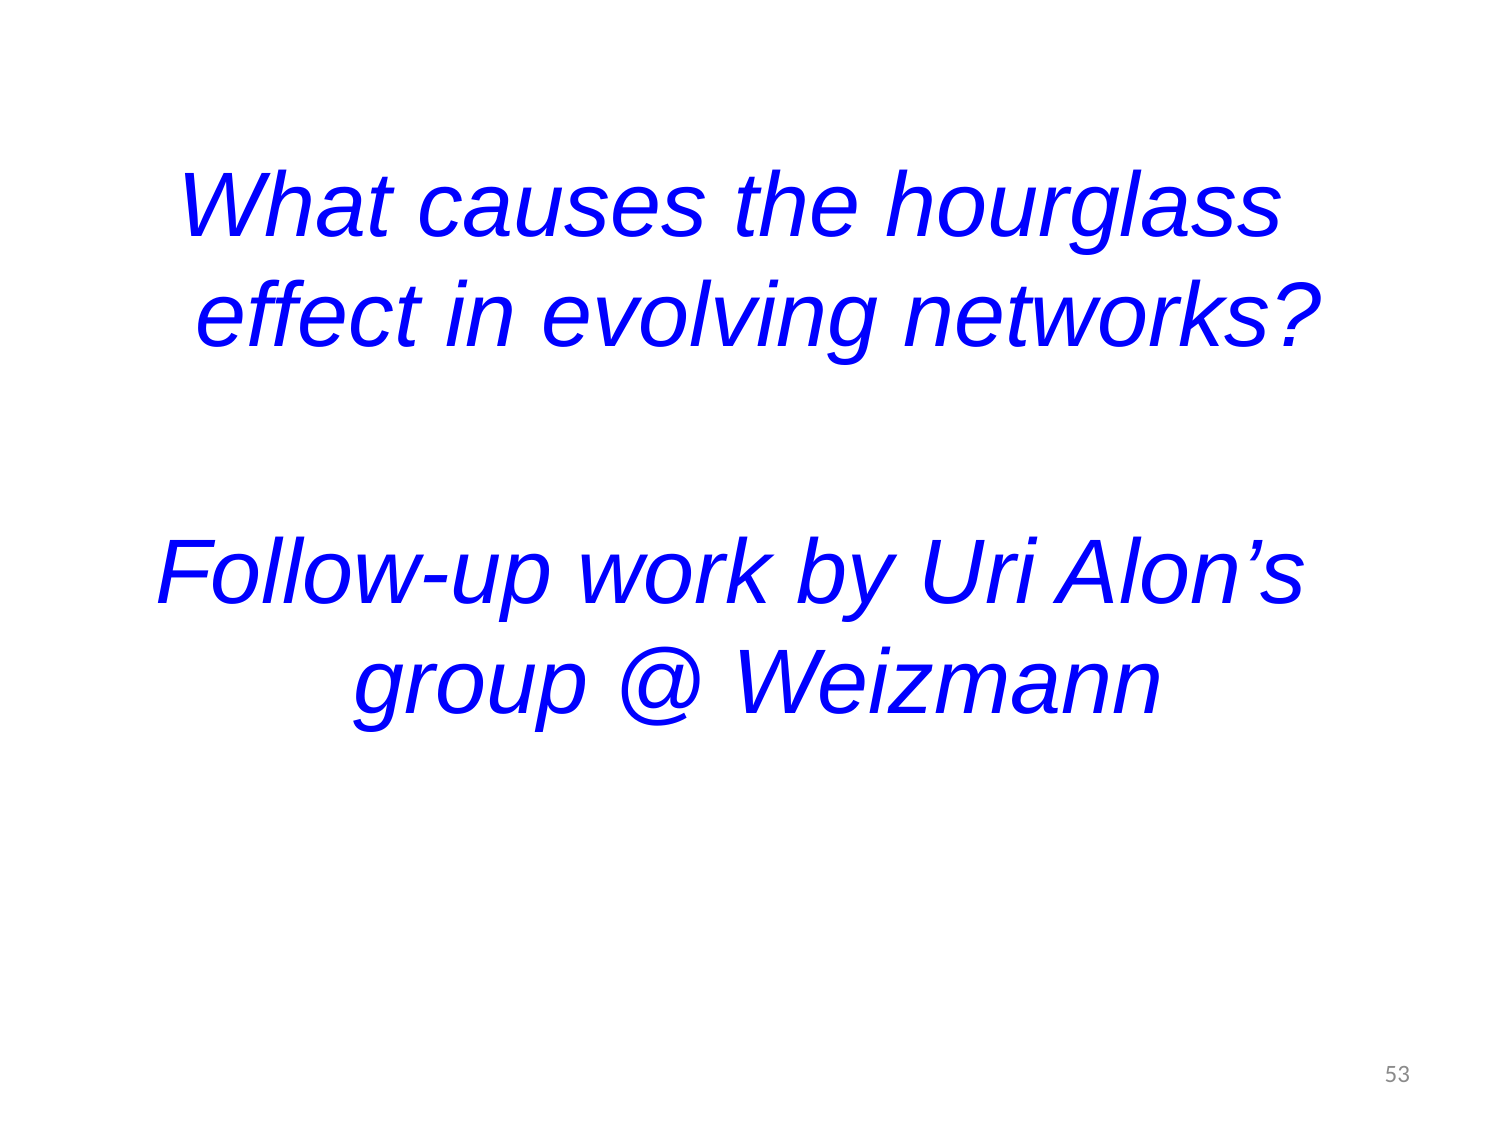

What causes the hourglass effect in evolving networks?

Follow-up work by Uri Alon’s group @ Weizmann
53